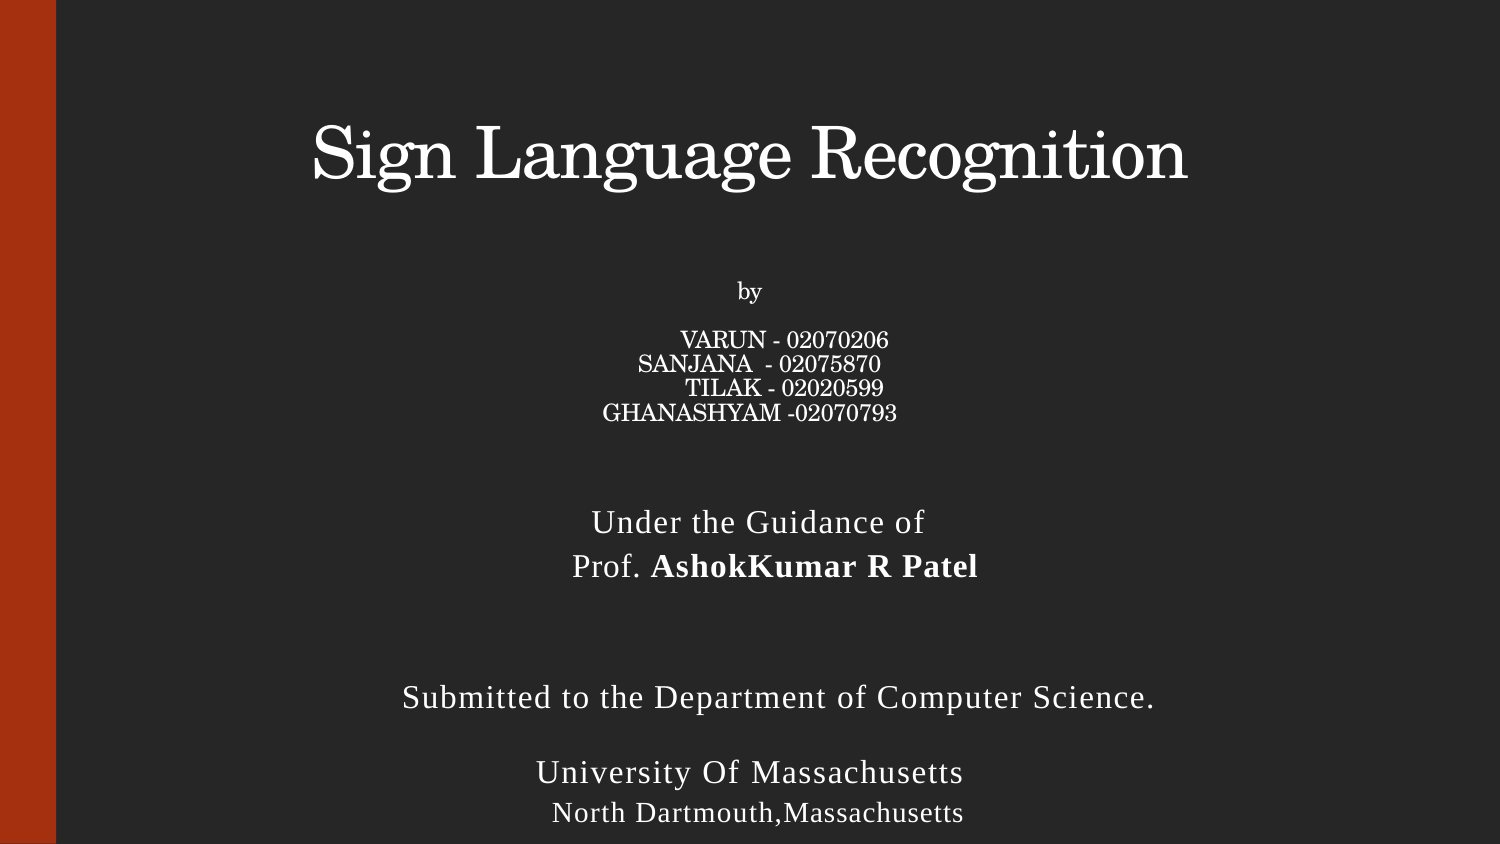

# Sign Language Recognition
by

           VARUN - 02070206
      SANJANA  - 02075870
             TILAK - 02020599
GHANASHYAM -02070793

       Under the Guidance of
     Prof. AshokKumar R Patel

   Submitted to the Department of Computer Science.

           University Of Massachusetts
            North Dartmouth,Massachusetts